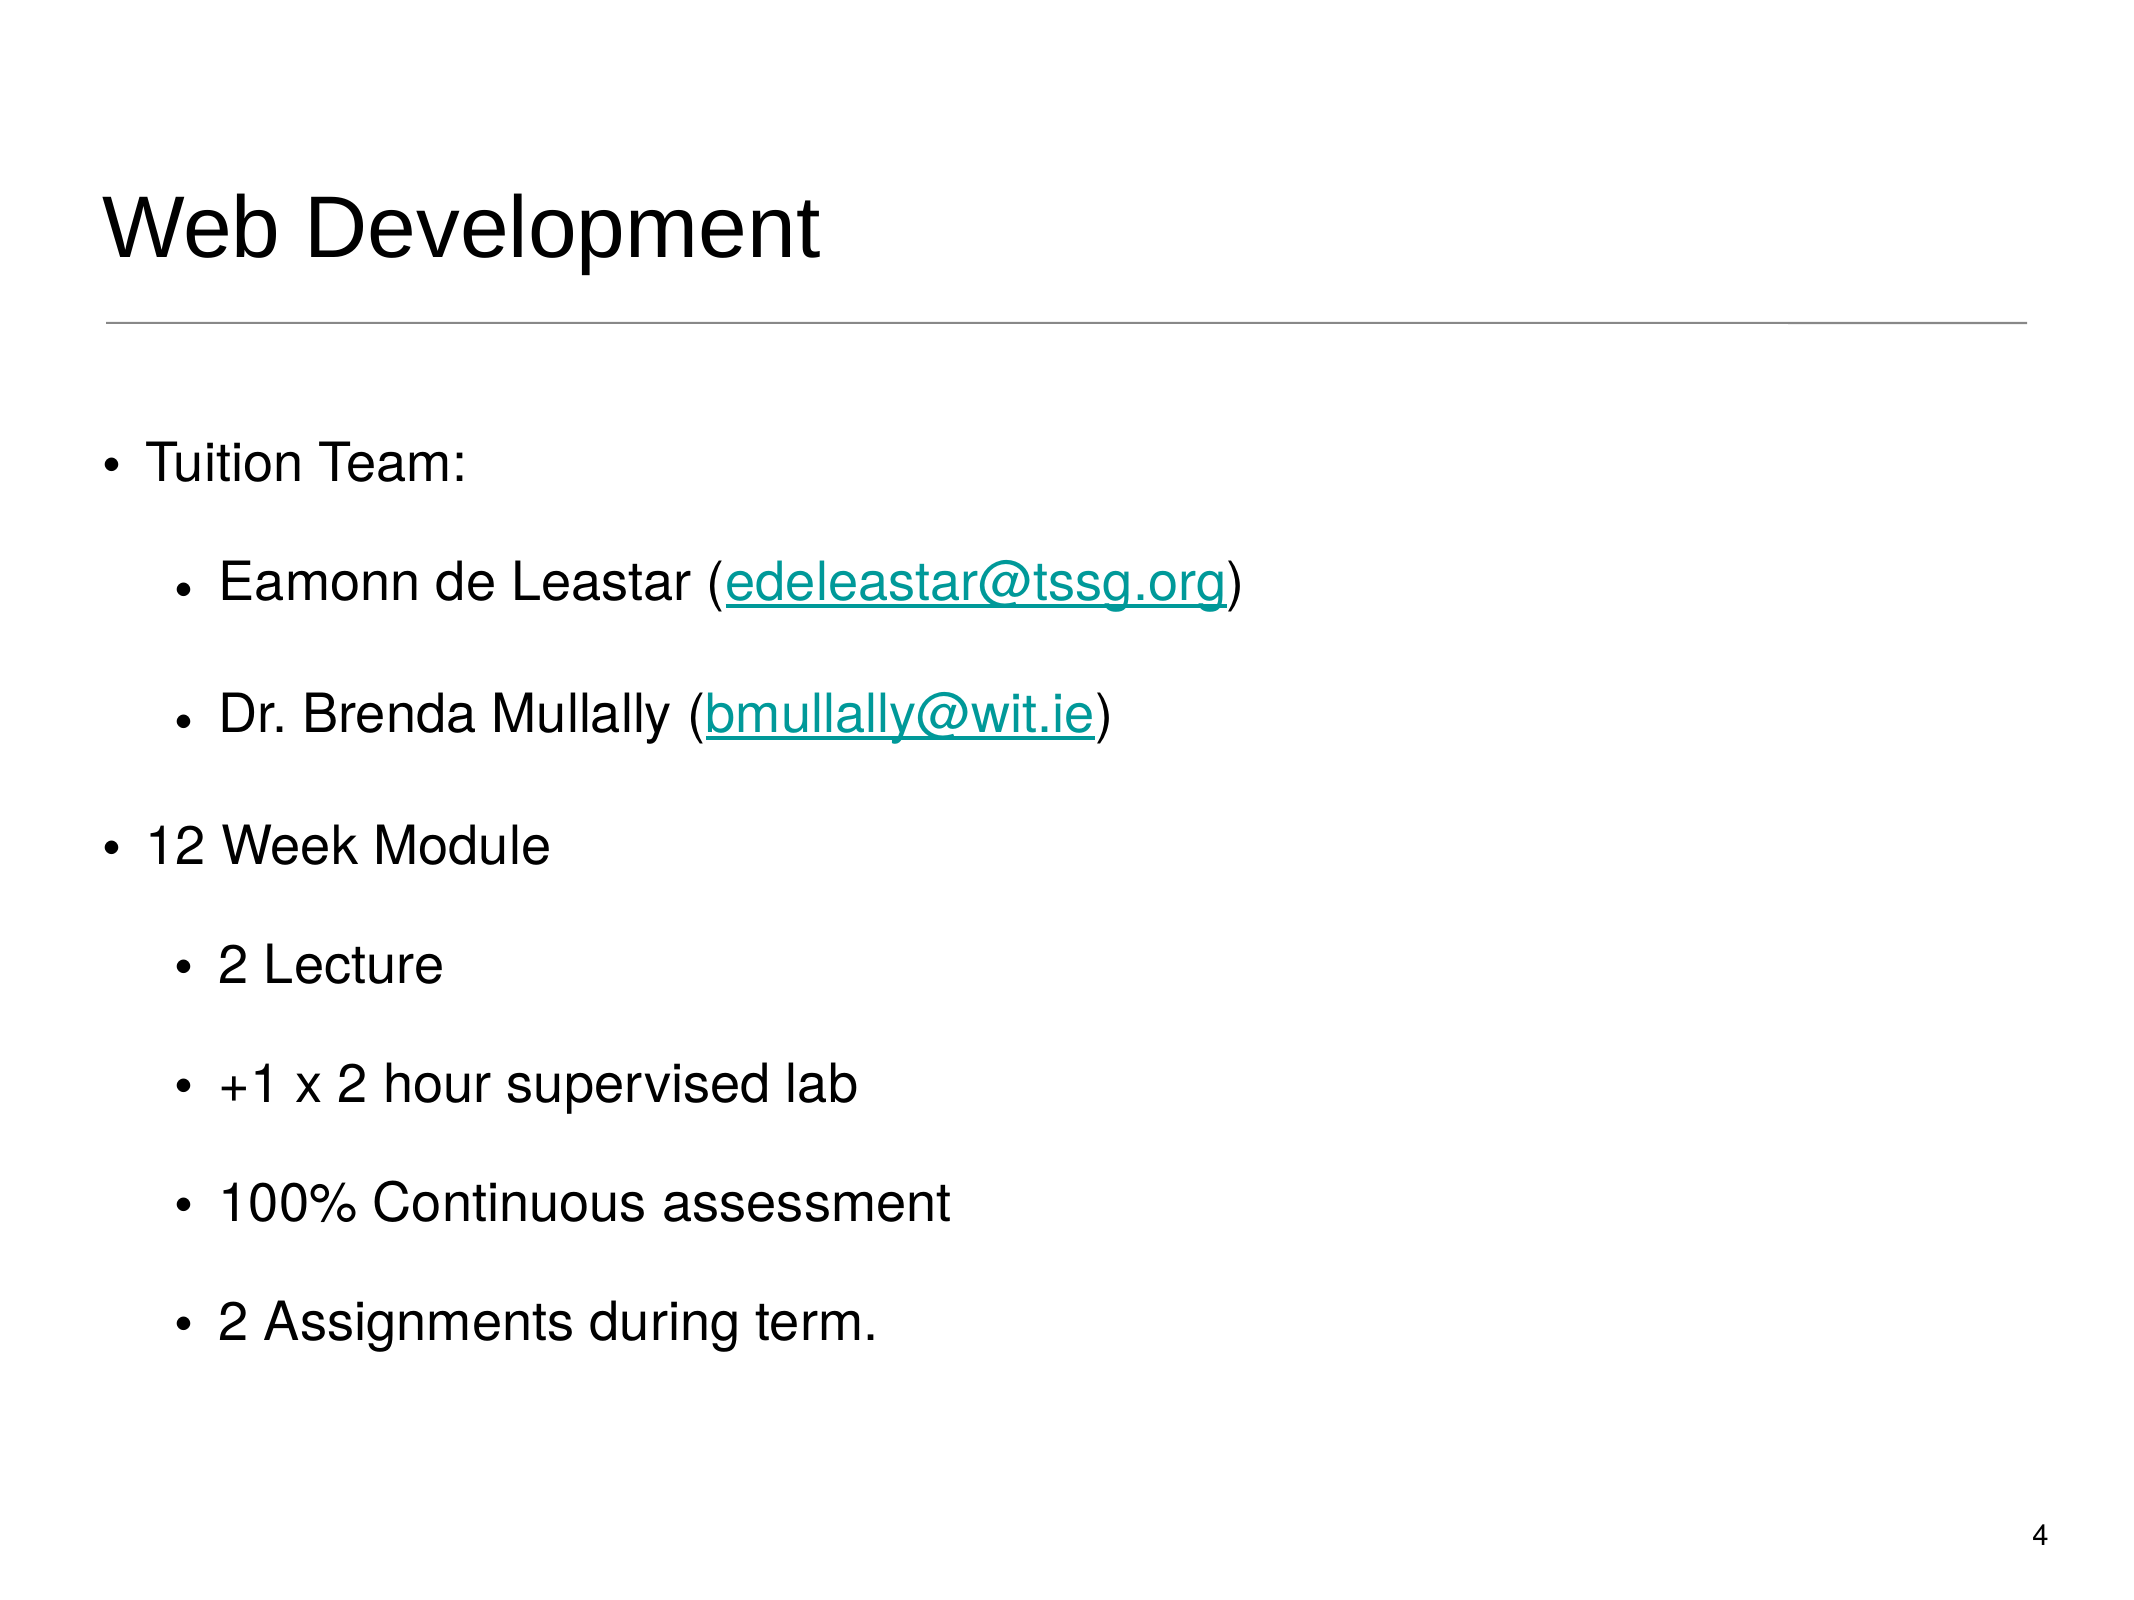

# Web Development
Tuition Team:
Eamonn de Leastar (edeleastar@tssg.org)
Dr. Brenda Mullally (bmullally@wit.ie)
12 Week Module
2 Lecture
+1 x 2 hour supervised lab
100% Continuous assessment
2 Assignments during term.
4